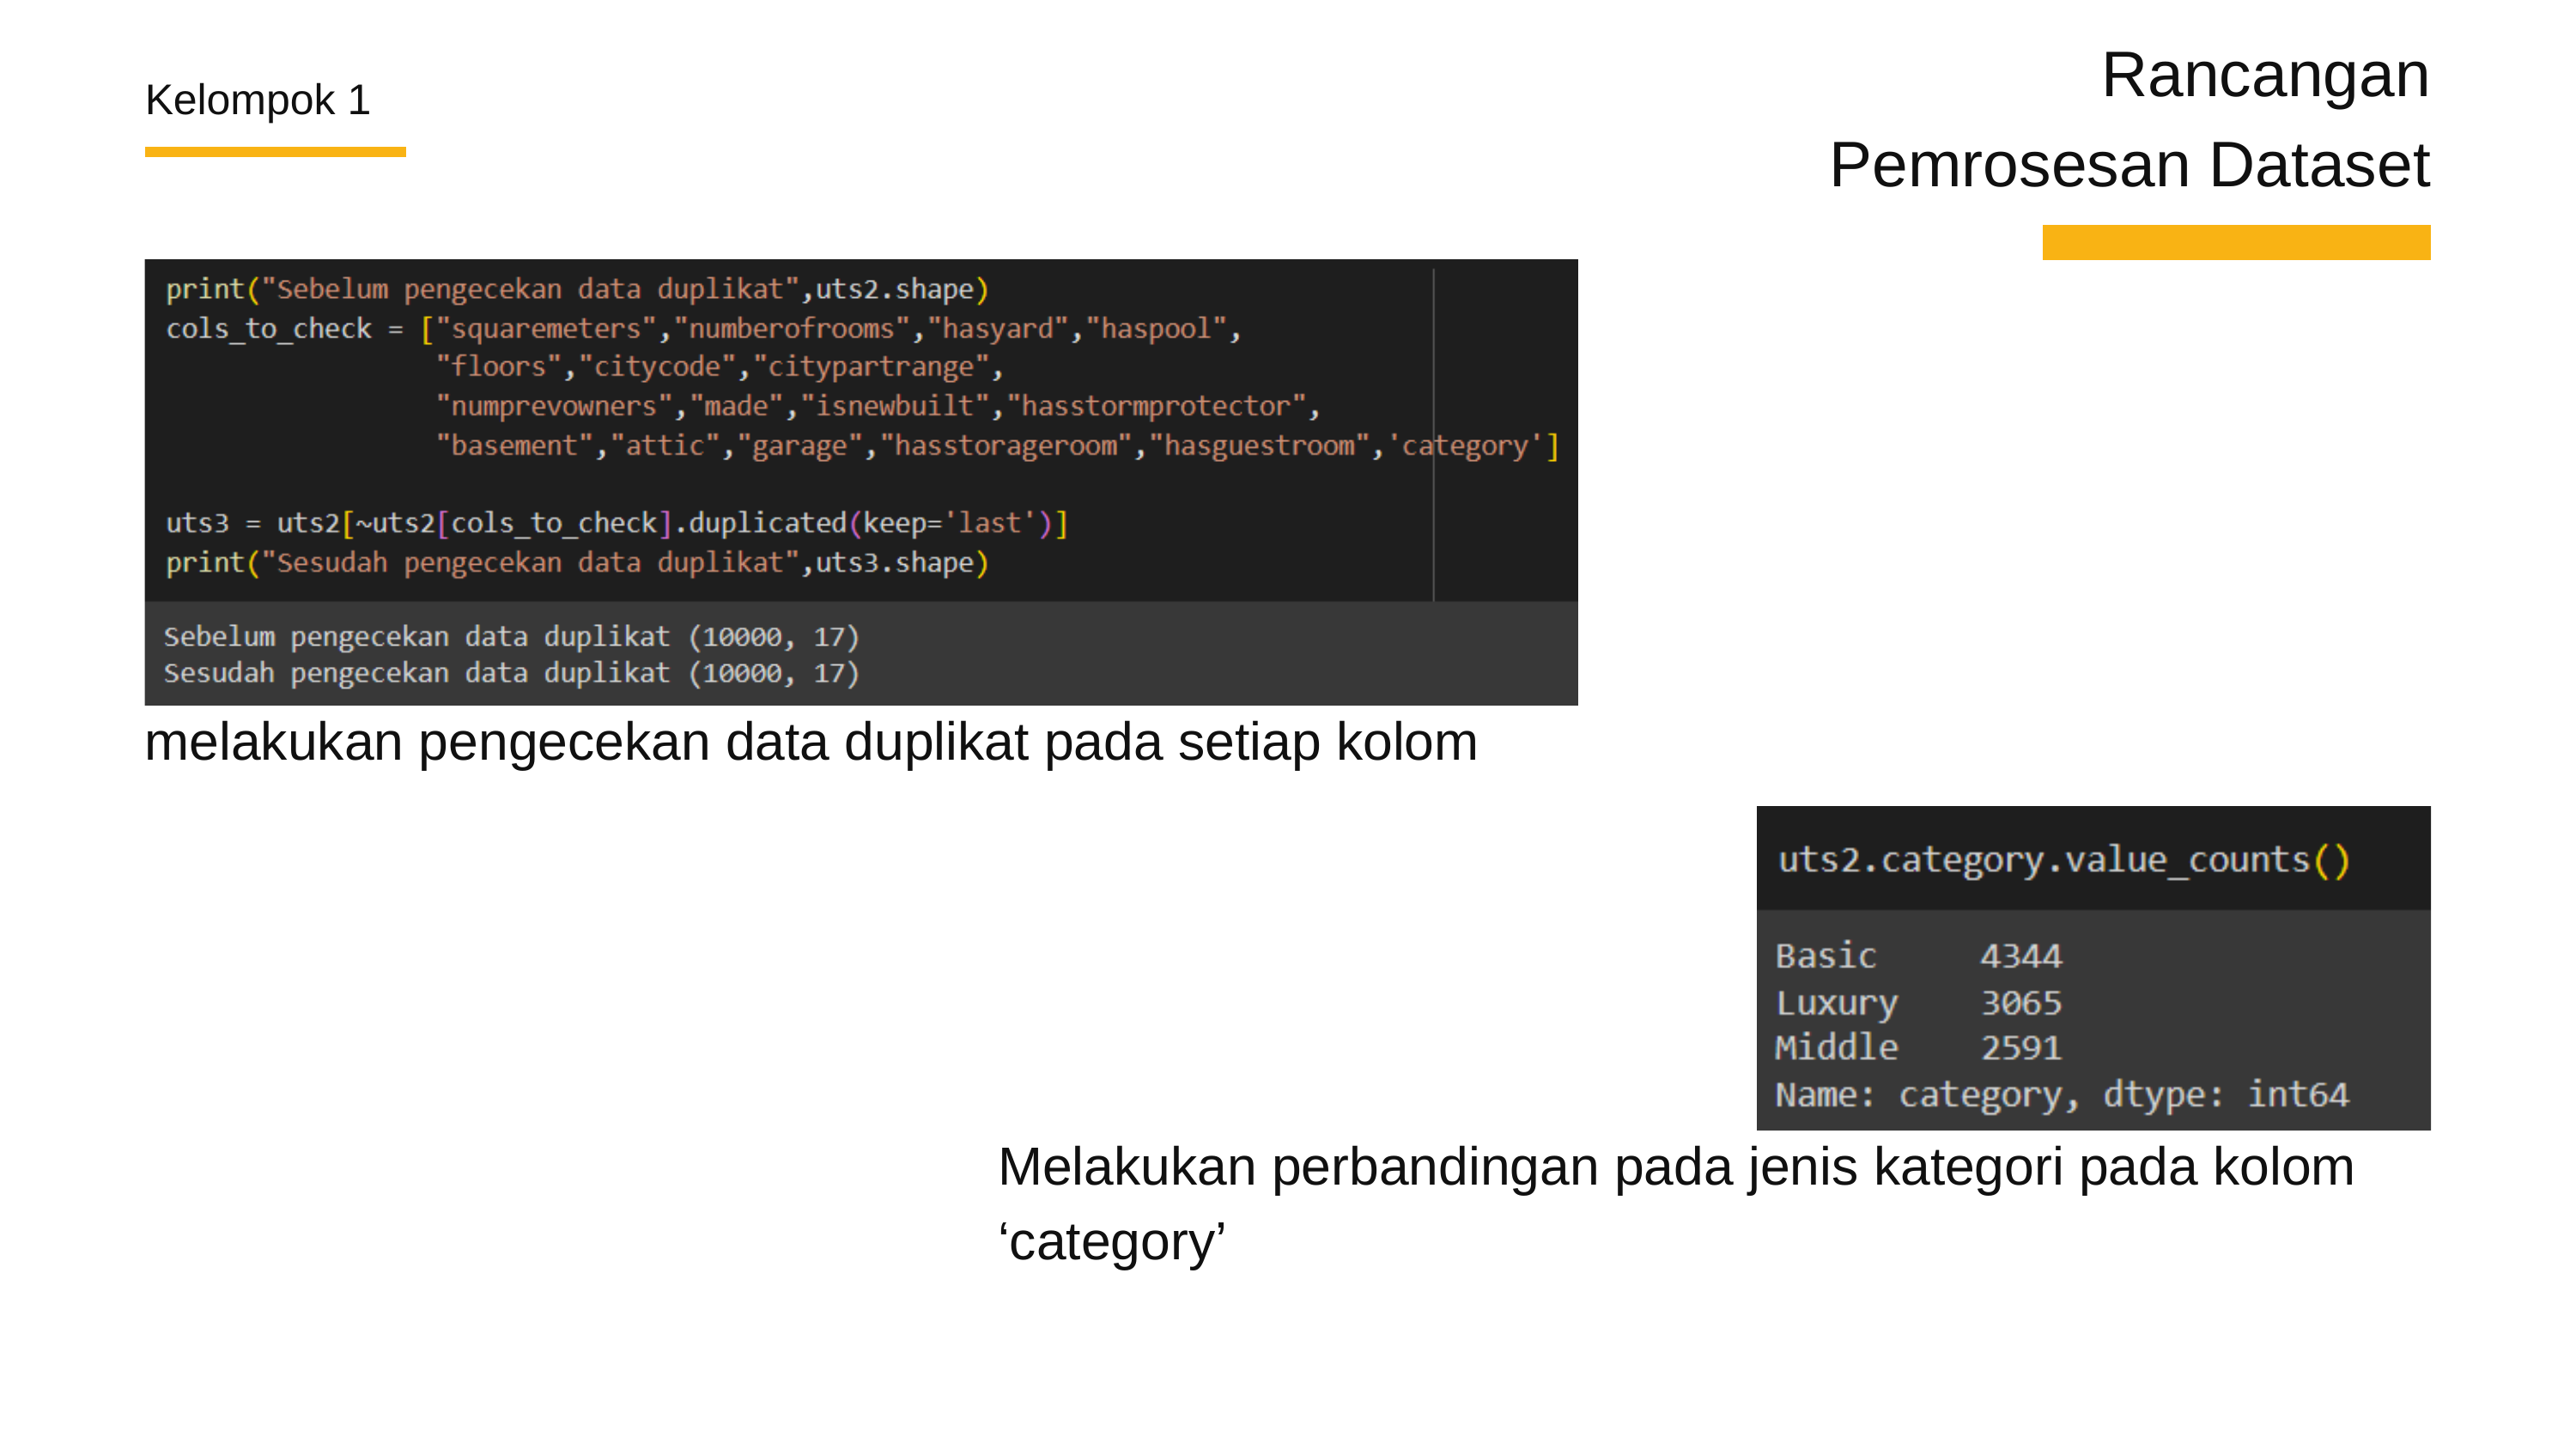

Rancangan Pemrosesan Dataset
Kelompok 1

melakukan pengecekan data duplikat pada setiap kolom

Melakukan perbandingan pada jenis kategori pada kolom ‘category’